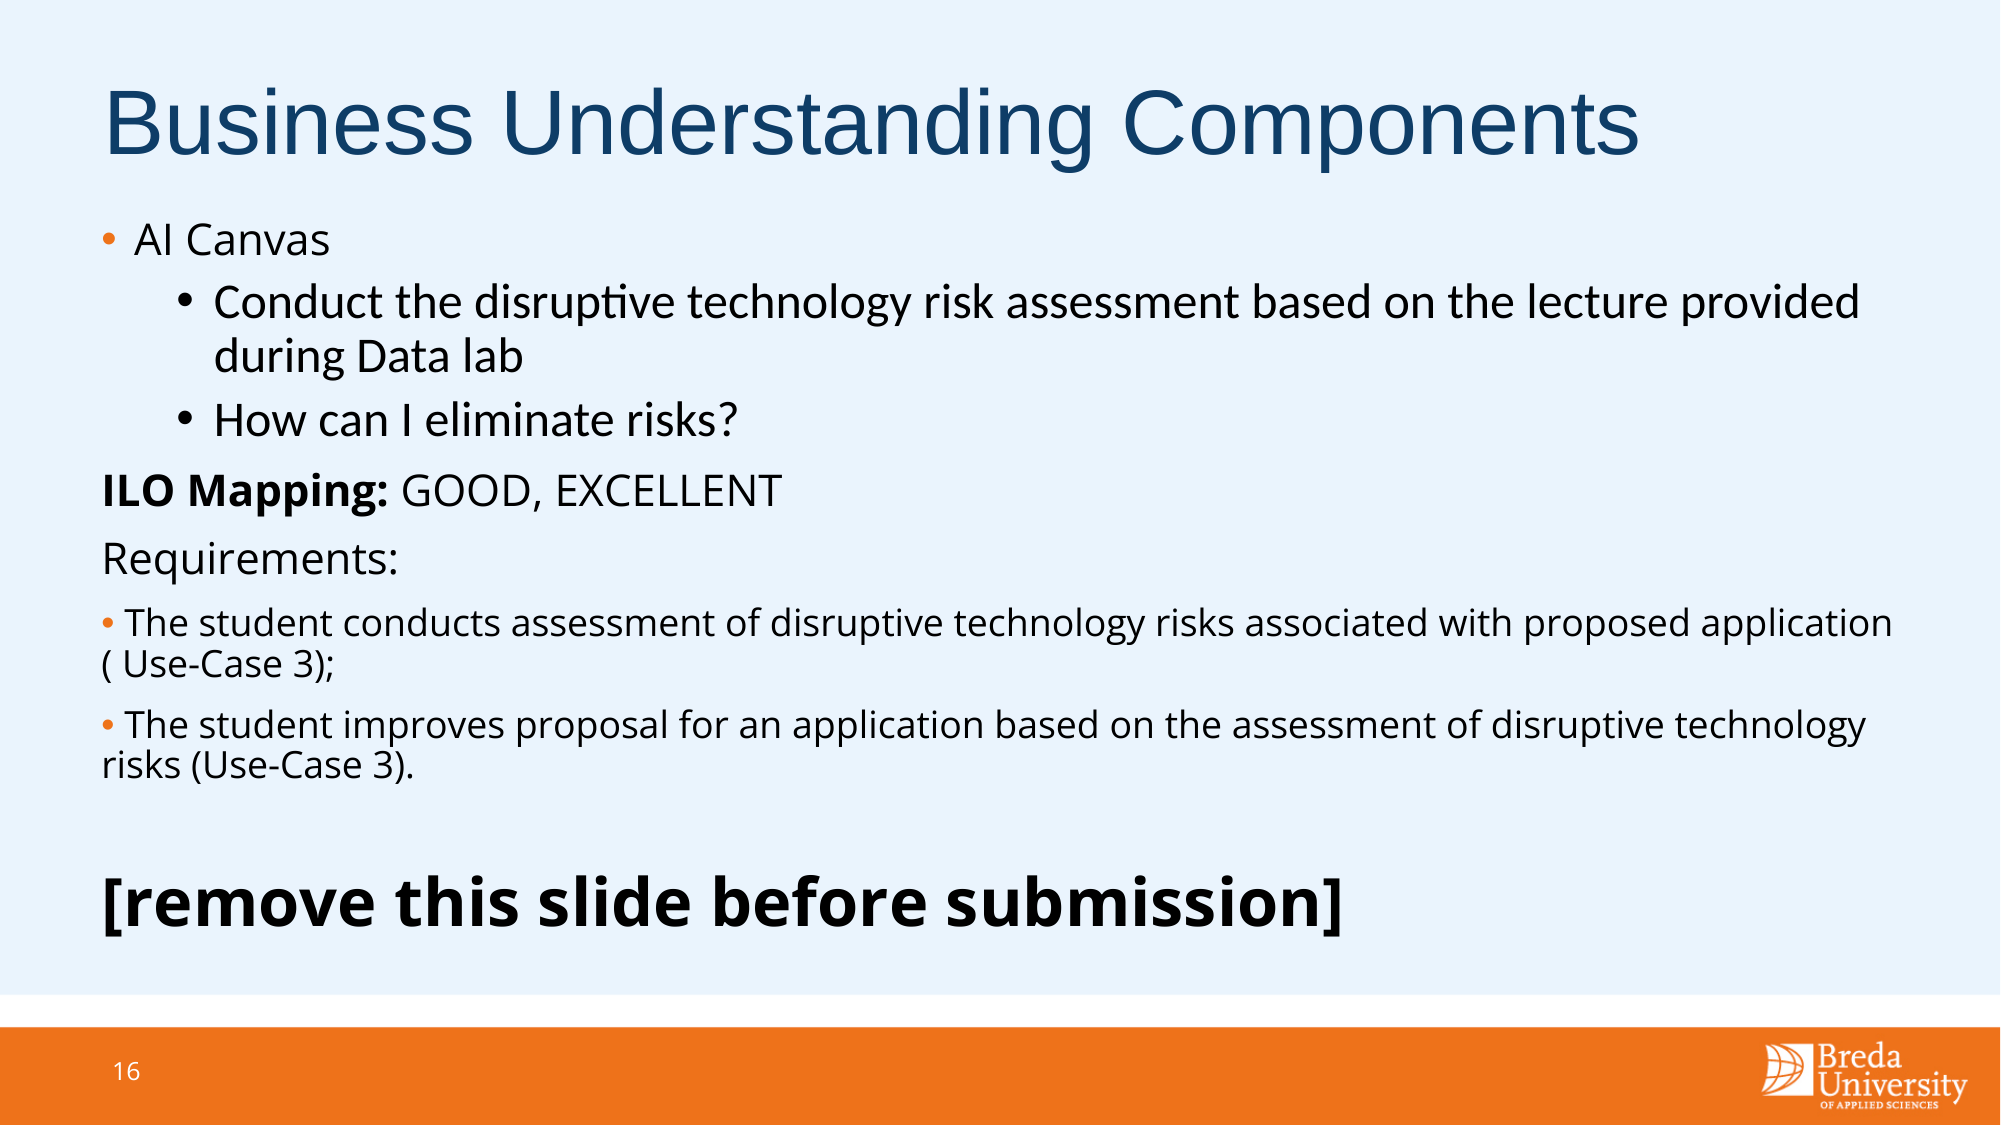

# Business Understanding Components

AI Canvas
Conduct the disruptive technology risk assessment based on the lecture provided during Data lab
How can I eliminate risks?
ILO Mapping: GOOD, EXCELLENT
Requirements:
 The student conducts assessment of disruptive technology risks associated with proposed application ( Use-Case 3);
 The student improves proposal for an application based on the assessment of disruptive technology risks (Use-Case 3).

[remove this slide before submission]

16